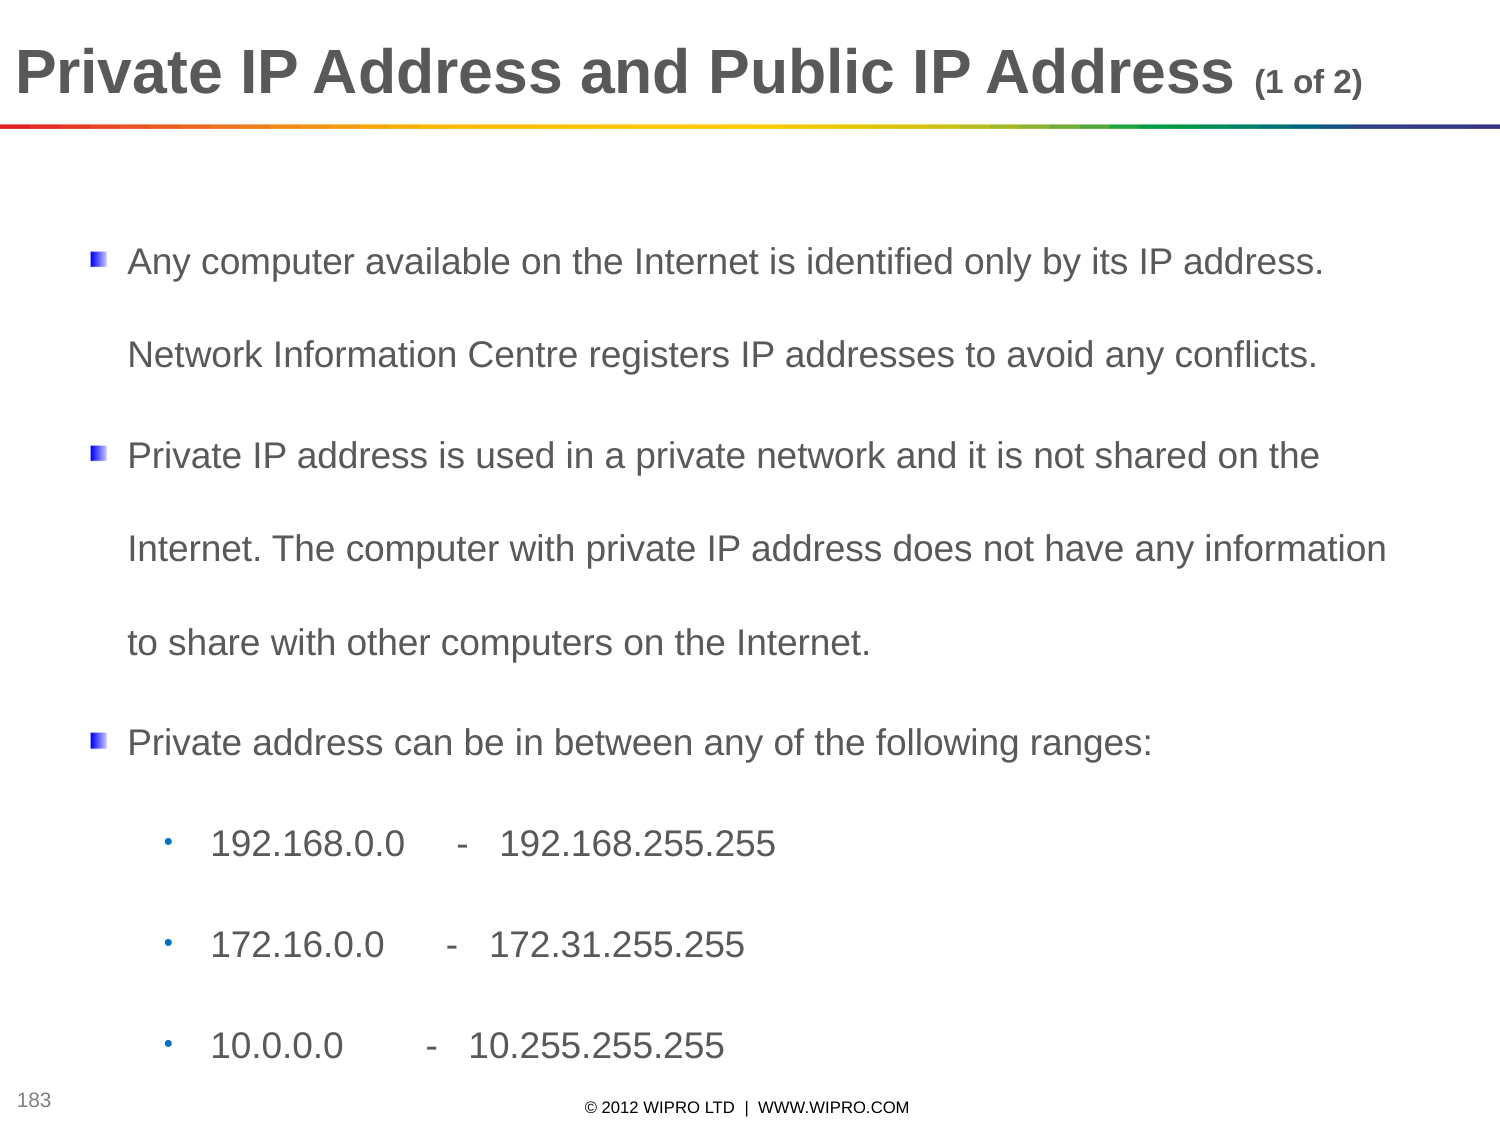

Private IP Address and Public IP Address (1 of 2)
Any computer available on the Internet is identified only by its IP address. Network Information Centre registers IP addresses to avoid any conflicts.
Private IP address is used in a private network and it is not shared on the Internet. The computer with private IP address does not have any information to share with other computers on the Internet.
Private address can be in between any of the following ranges:
192.168.0.0     -   192.168.255.255
172.16.0.0      -   172.31.255.255
10.0.0.0        -   10.255.255.255